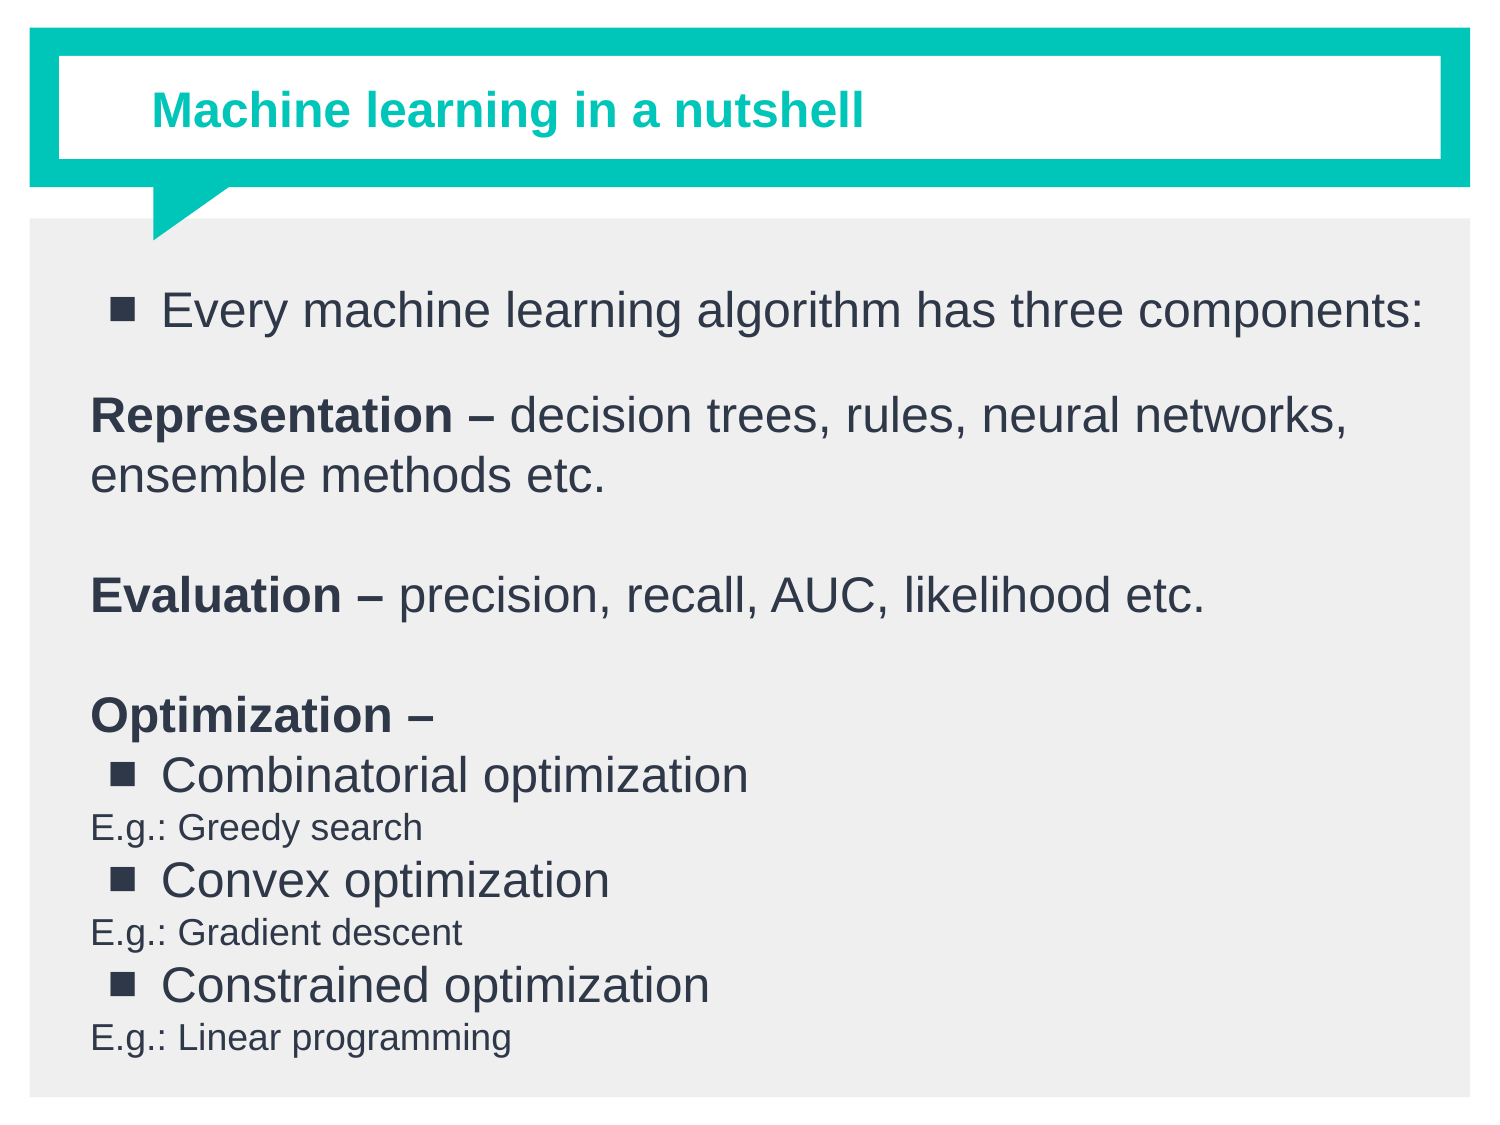

# Machine learning in a nutshell
Every machine learning algorithm has three components:

Representation – decision trees, rules, neural networks, ensemble methods etc.

Evaluation – precision, recall, AUC, likelihood etc.

Optimization –
Combinatorial optimization
E.g.: Greedy search
Convex optimization
E.g.: Gradient descent
Constrained optimization
E.g.: Linear programming